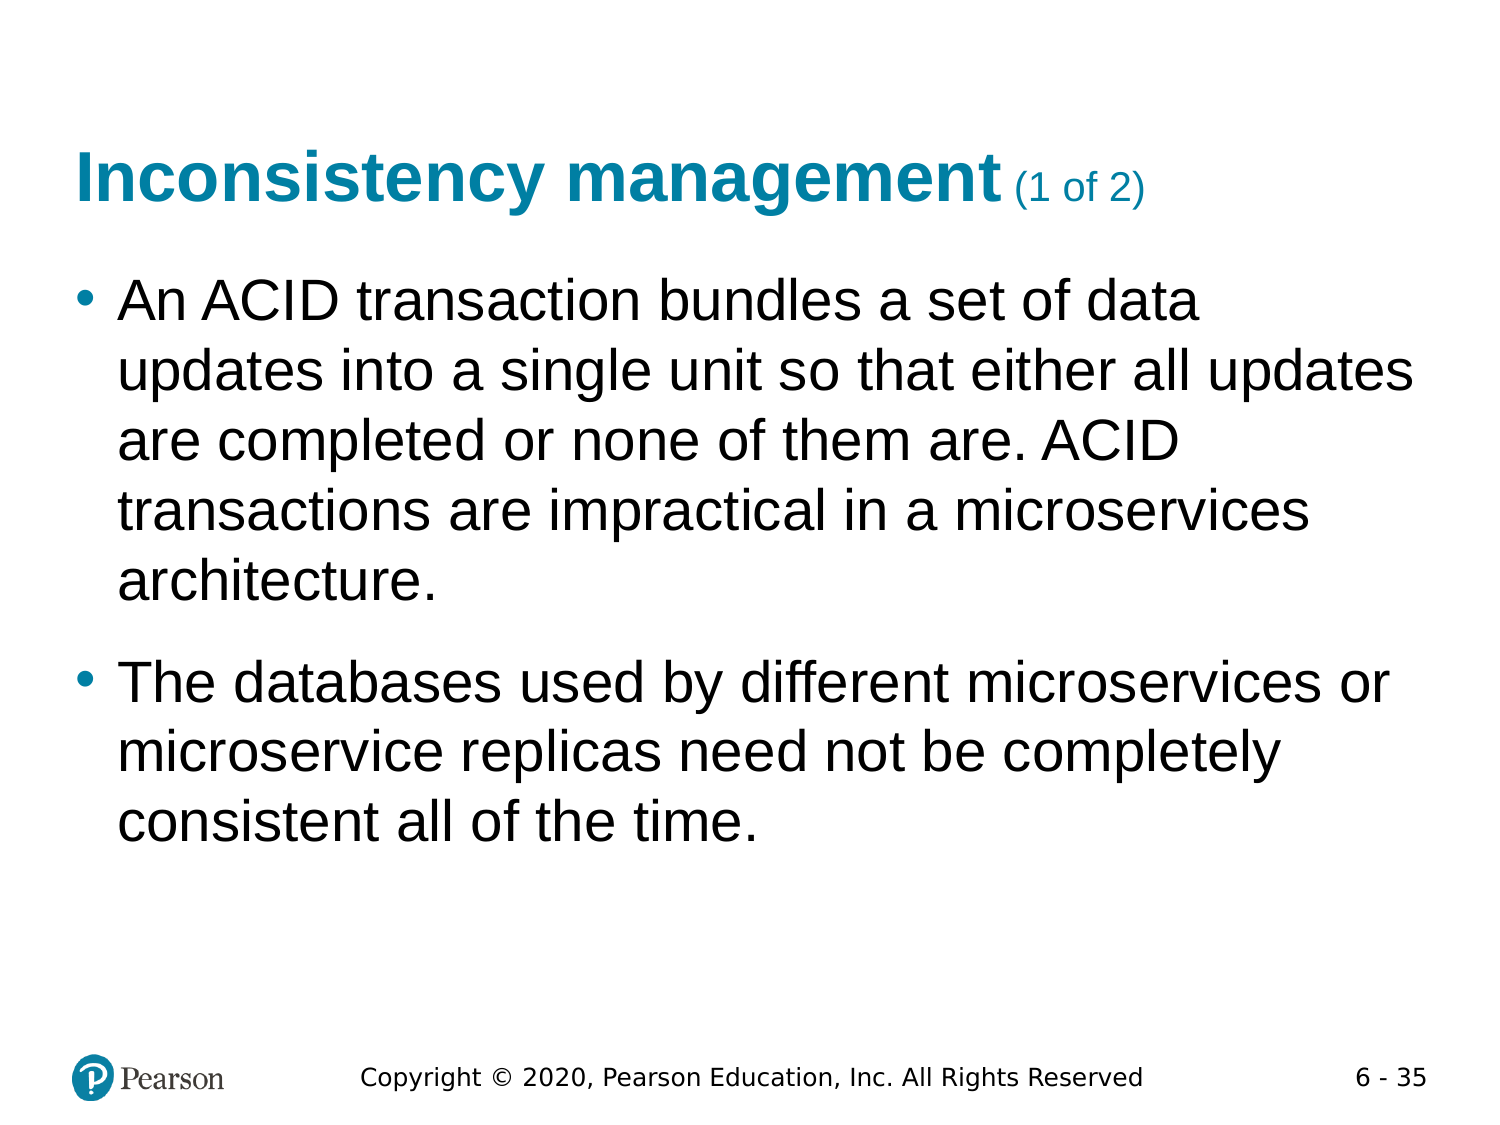

# Inconsistency management (1 of 2)
An ACID transaction bundles a set of data updates into a single unit so that either all updates are completed or none of them are. ACID transactions are impractical in a microservices architecture.
The databases used by different microservices or microservice replicas need not be completely consistent all of the time.